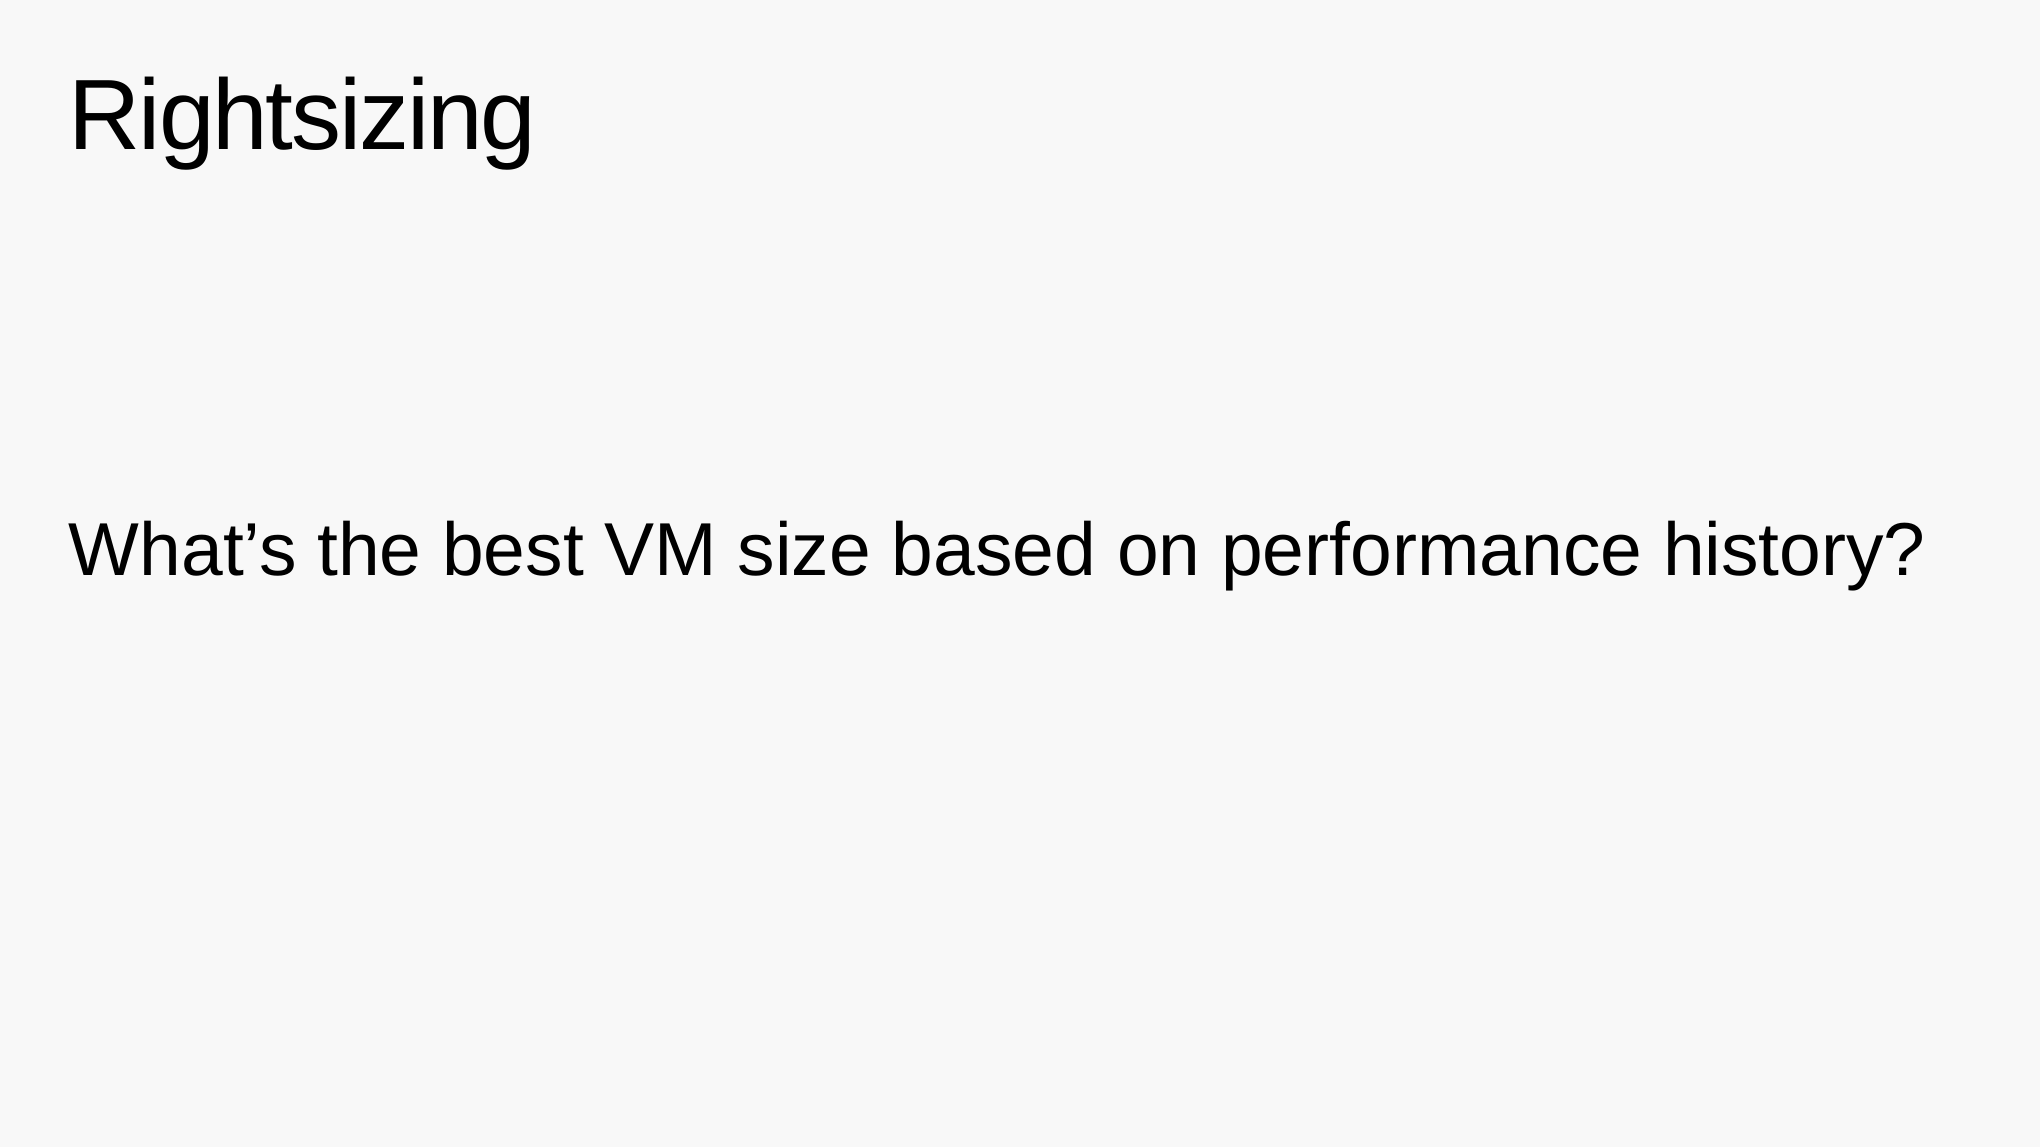

# Rightsizing

What’s the best VM size based on performance history?